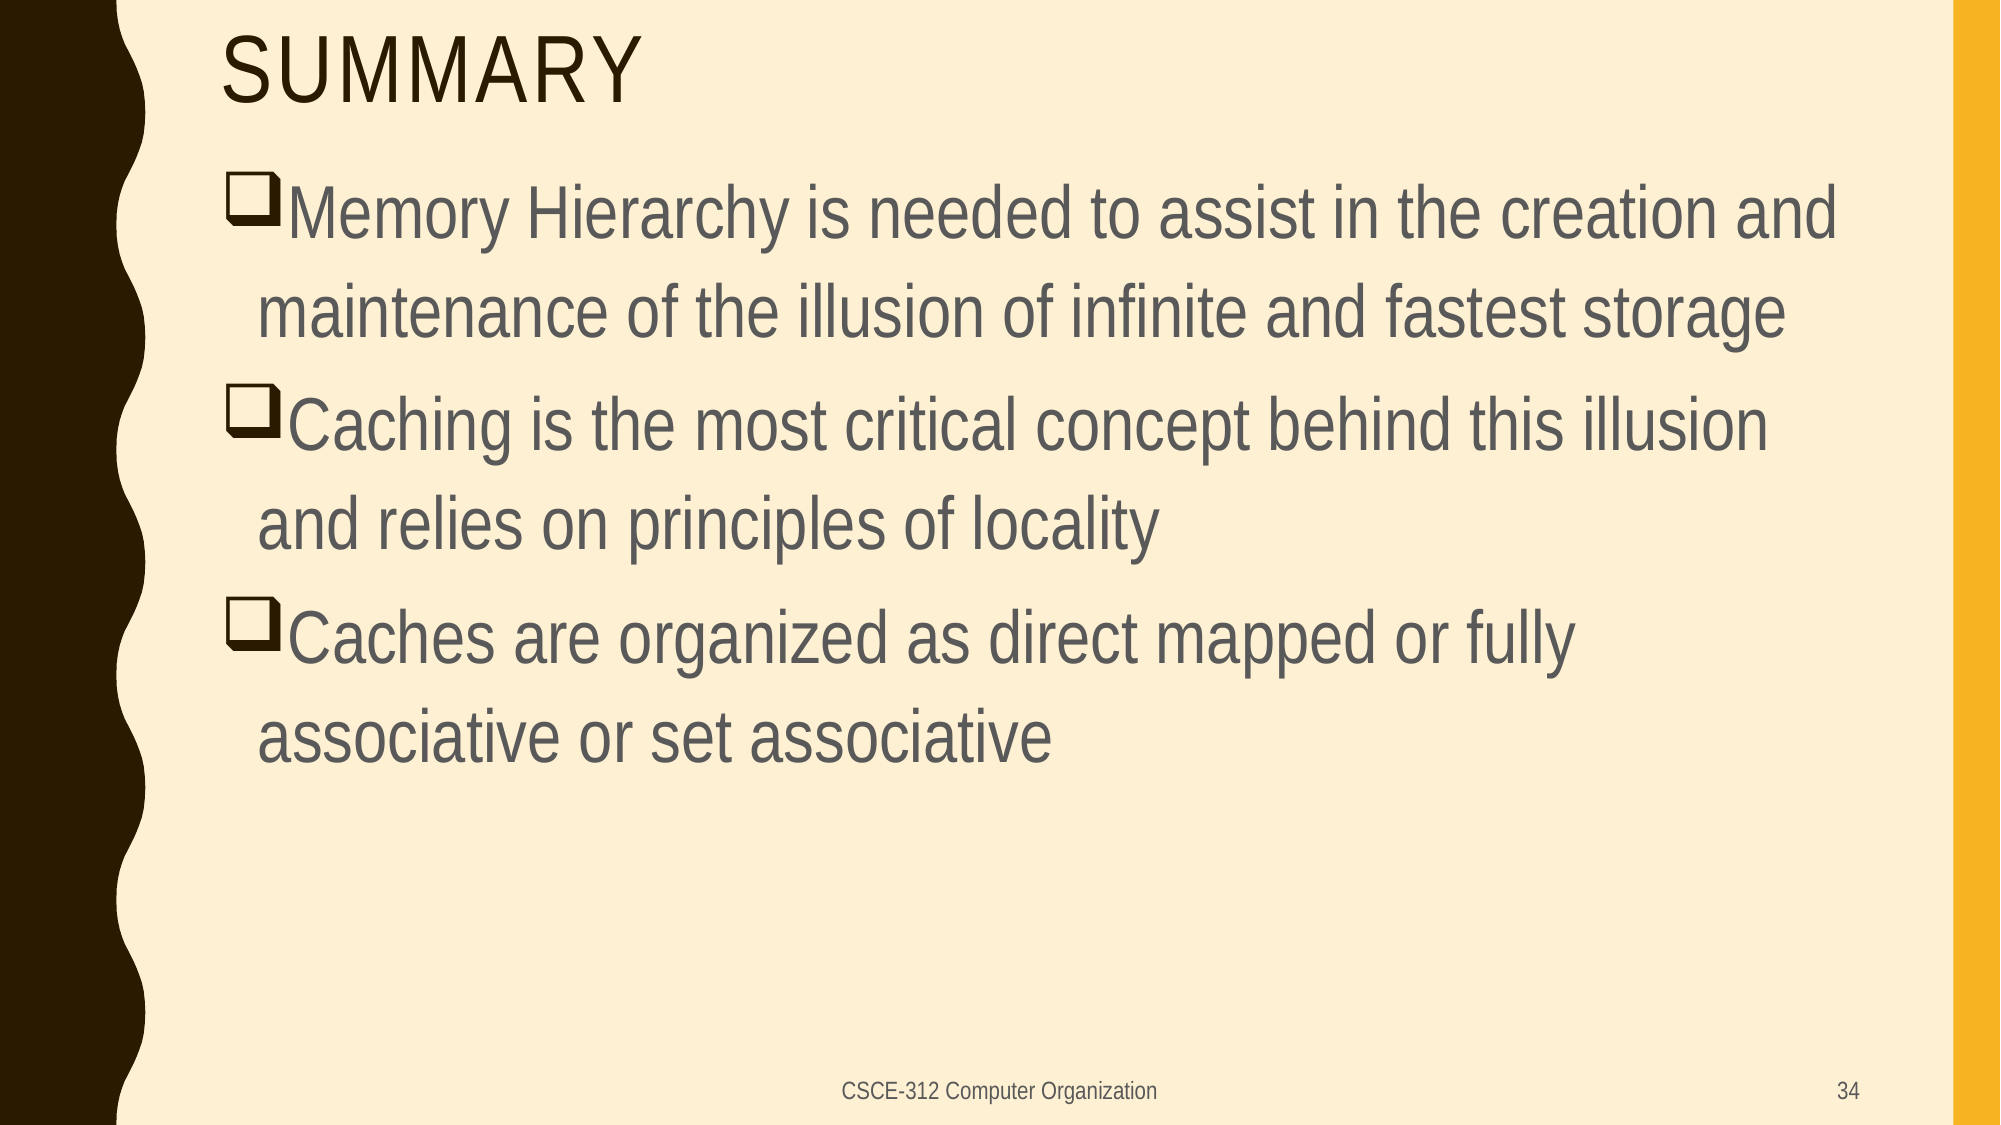

# Summary
Memory Hierarchy is needed to assist in the creation and maintenance of the illusion of infinite and fastest storage
Caching is the most critical concept behind this illusion and relies on principles of locality
Caches are organized as direct mapped or fully associative or set associative

CSCE-312 Computer Organization
34